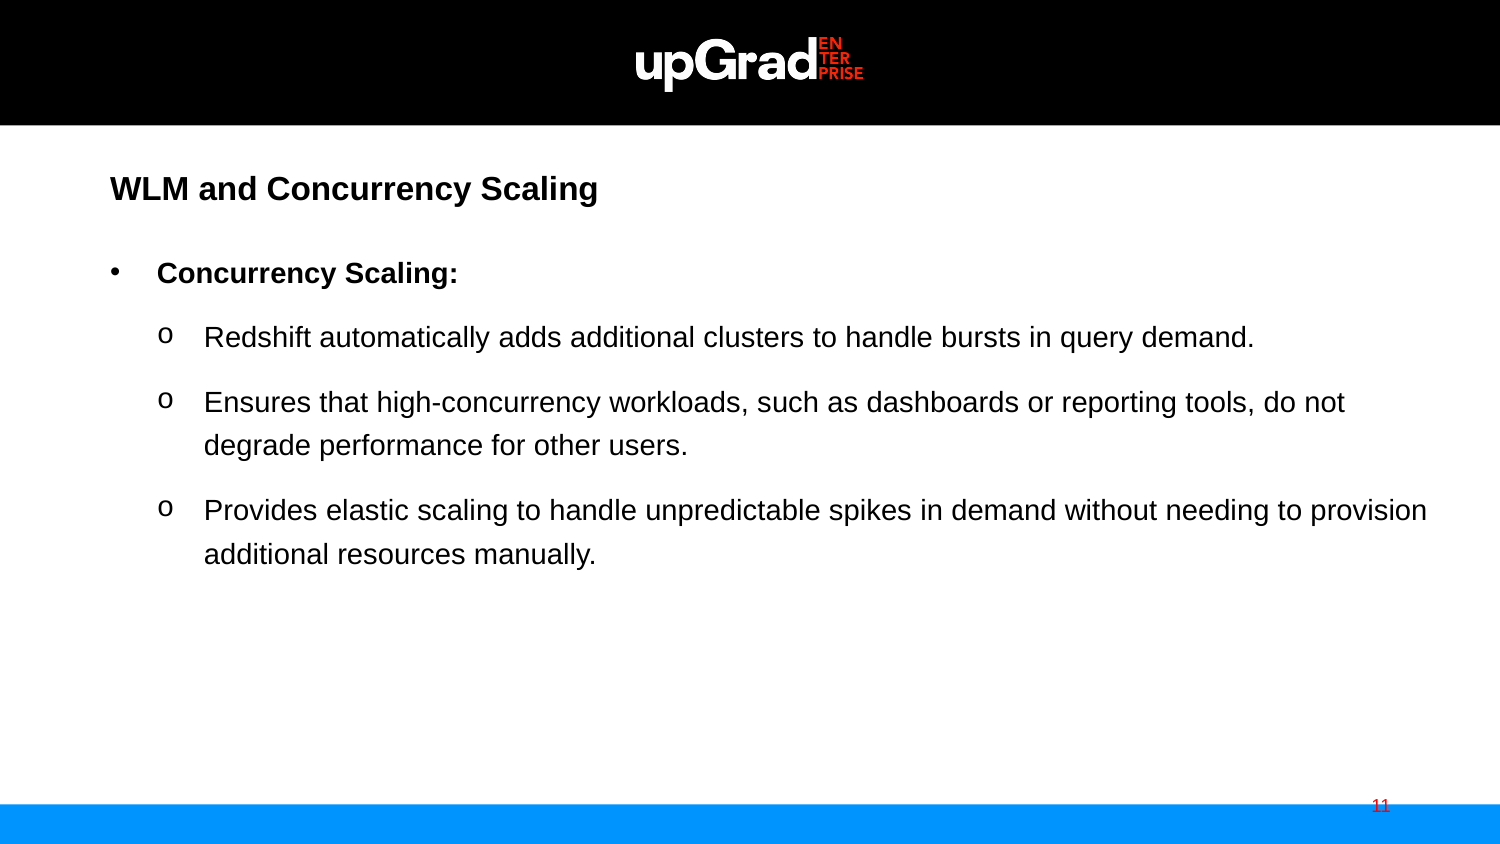

WLM and Concurrency Scaling
Concurrency Scaling:
Redshift automatically adds additional clusters to handle bursts in query demand.
Ensures that high-concurrency workloads, such as dashboards or reporting tools, do not degrade performance for other users.
Provides elastic scaling to handle unpredictable spikes in demand without needing to provision additional resources manually.
11